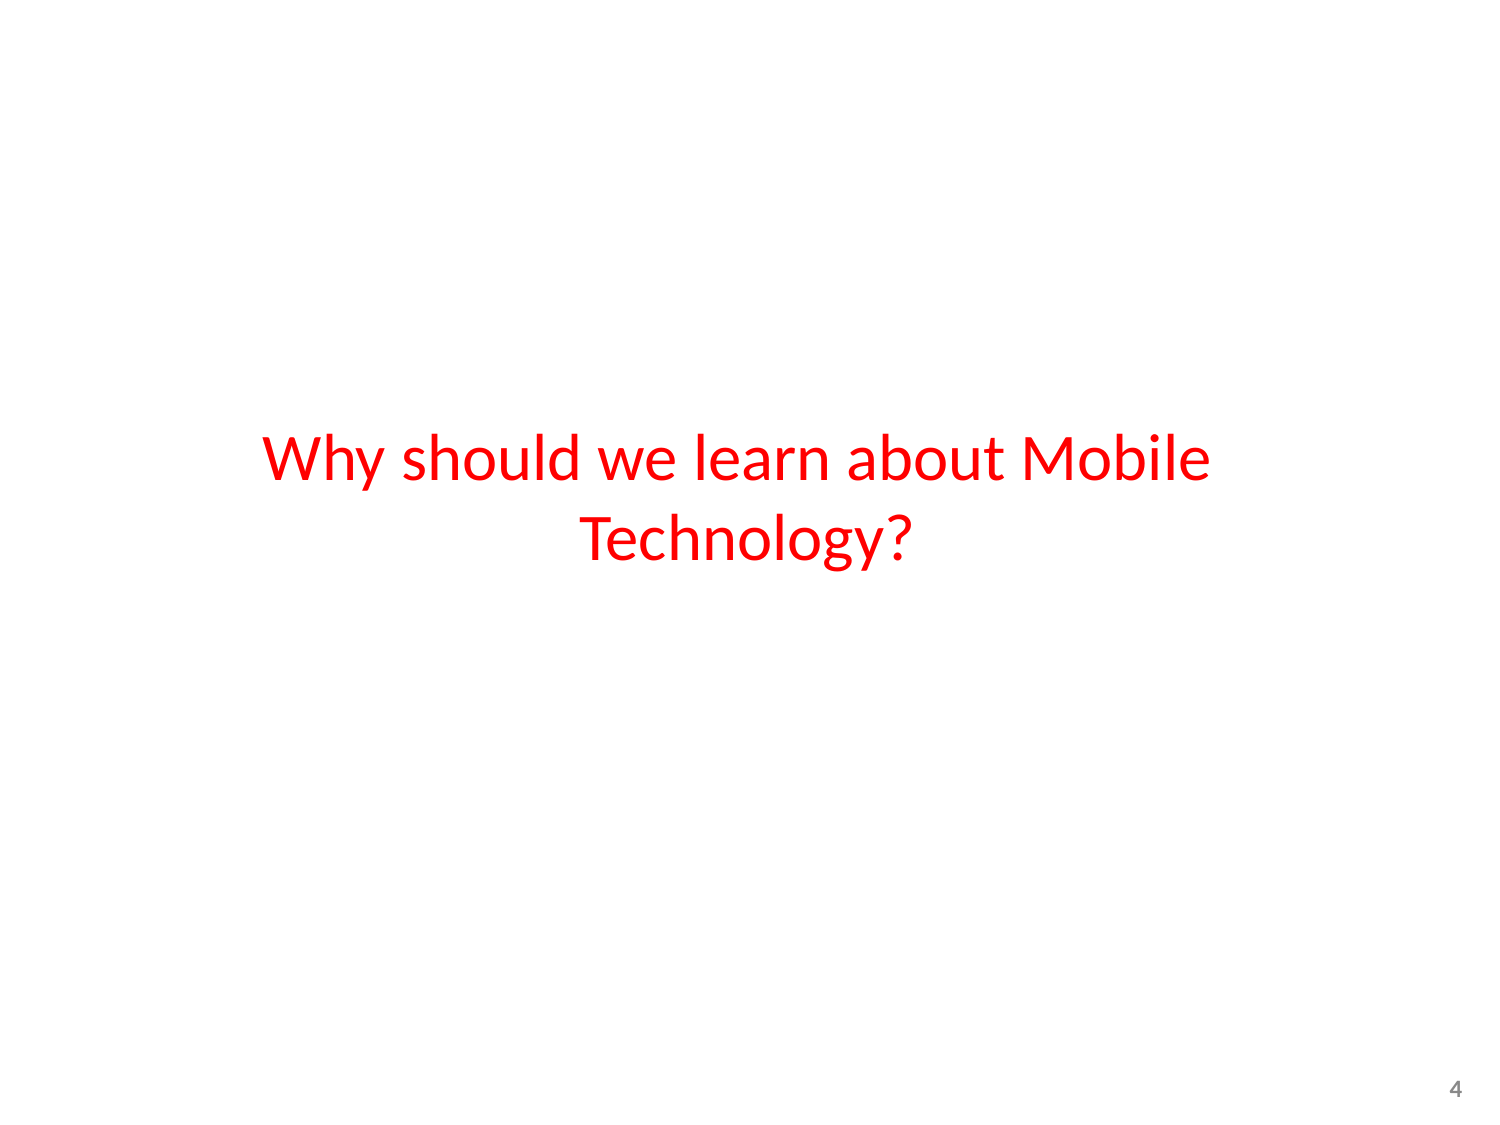

# Why should we learn about Mobile Technology?